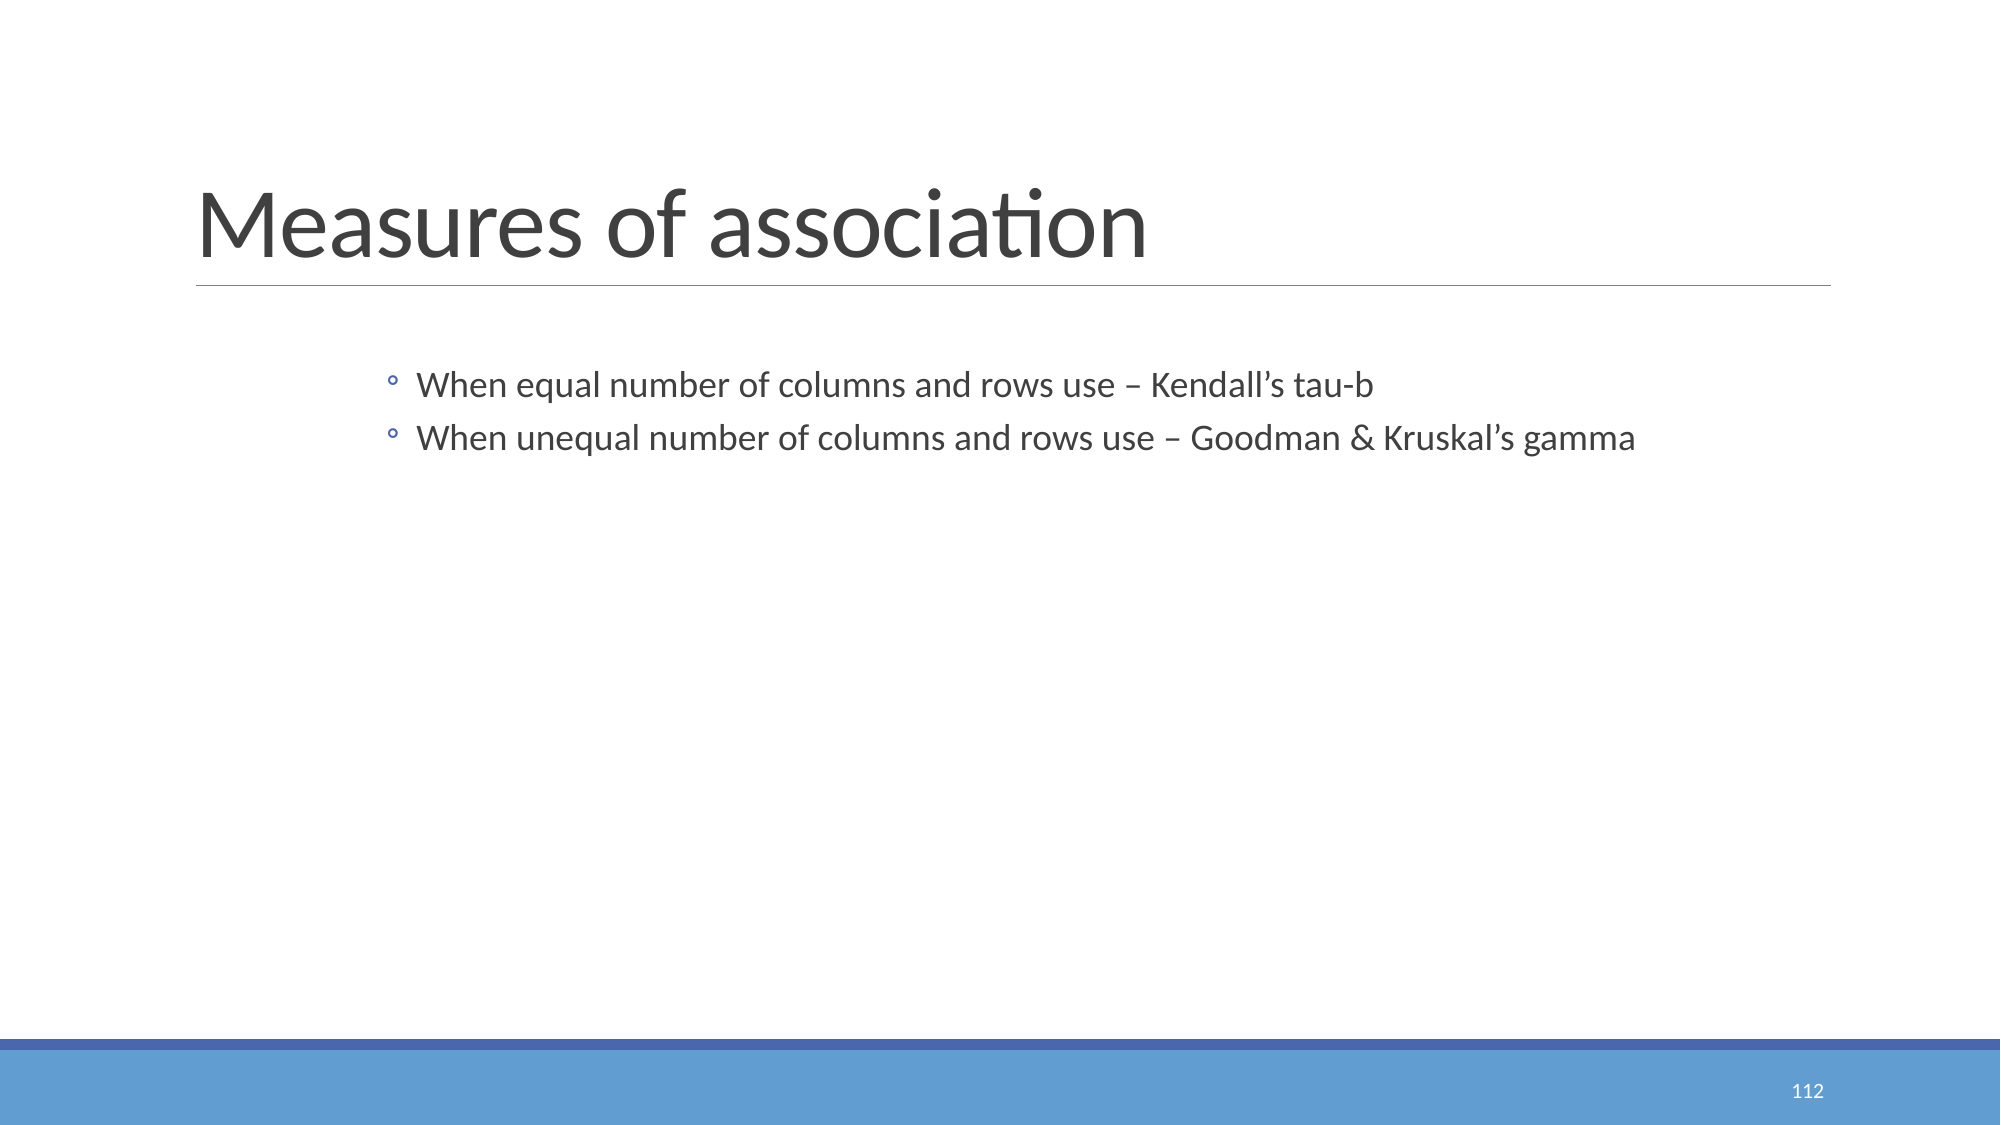

# Measures of association
When equal number of columns and rows use – Kendall’s tau-b
When unequal number of columns and rows use – Goodman & Kruskal’s gamma
112